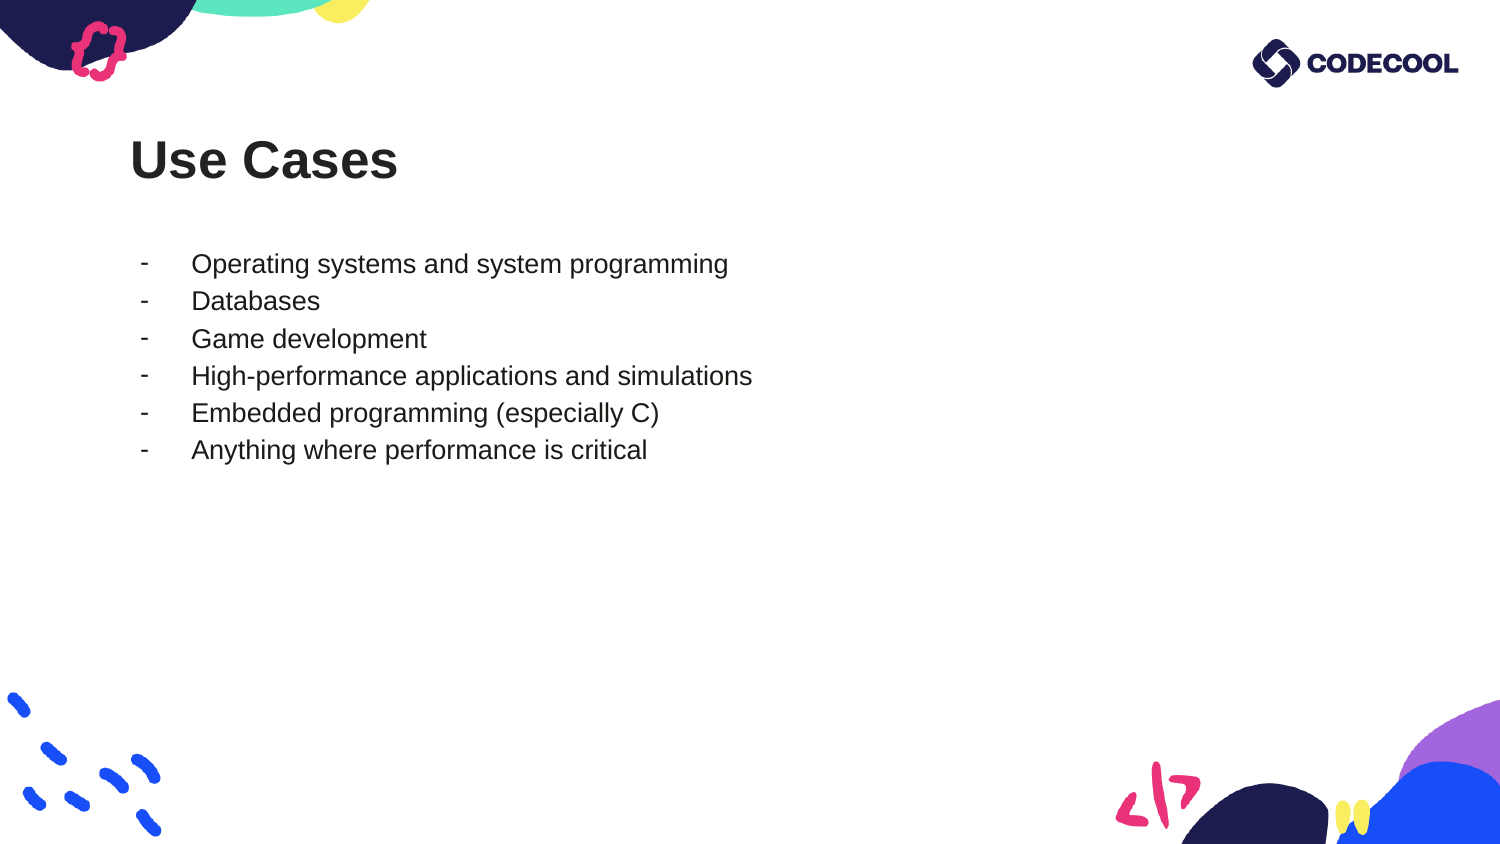

# Use Cases
Operating systems and system programming
Databases
Game development
High-performance applications and simulations
Embedded programming (especially C)
Anything where performance is critical